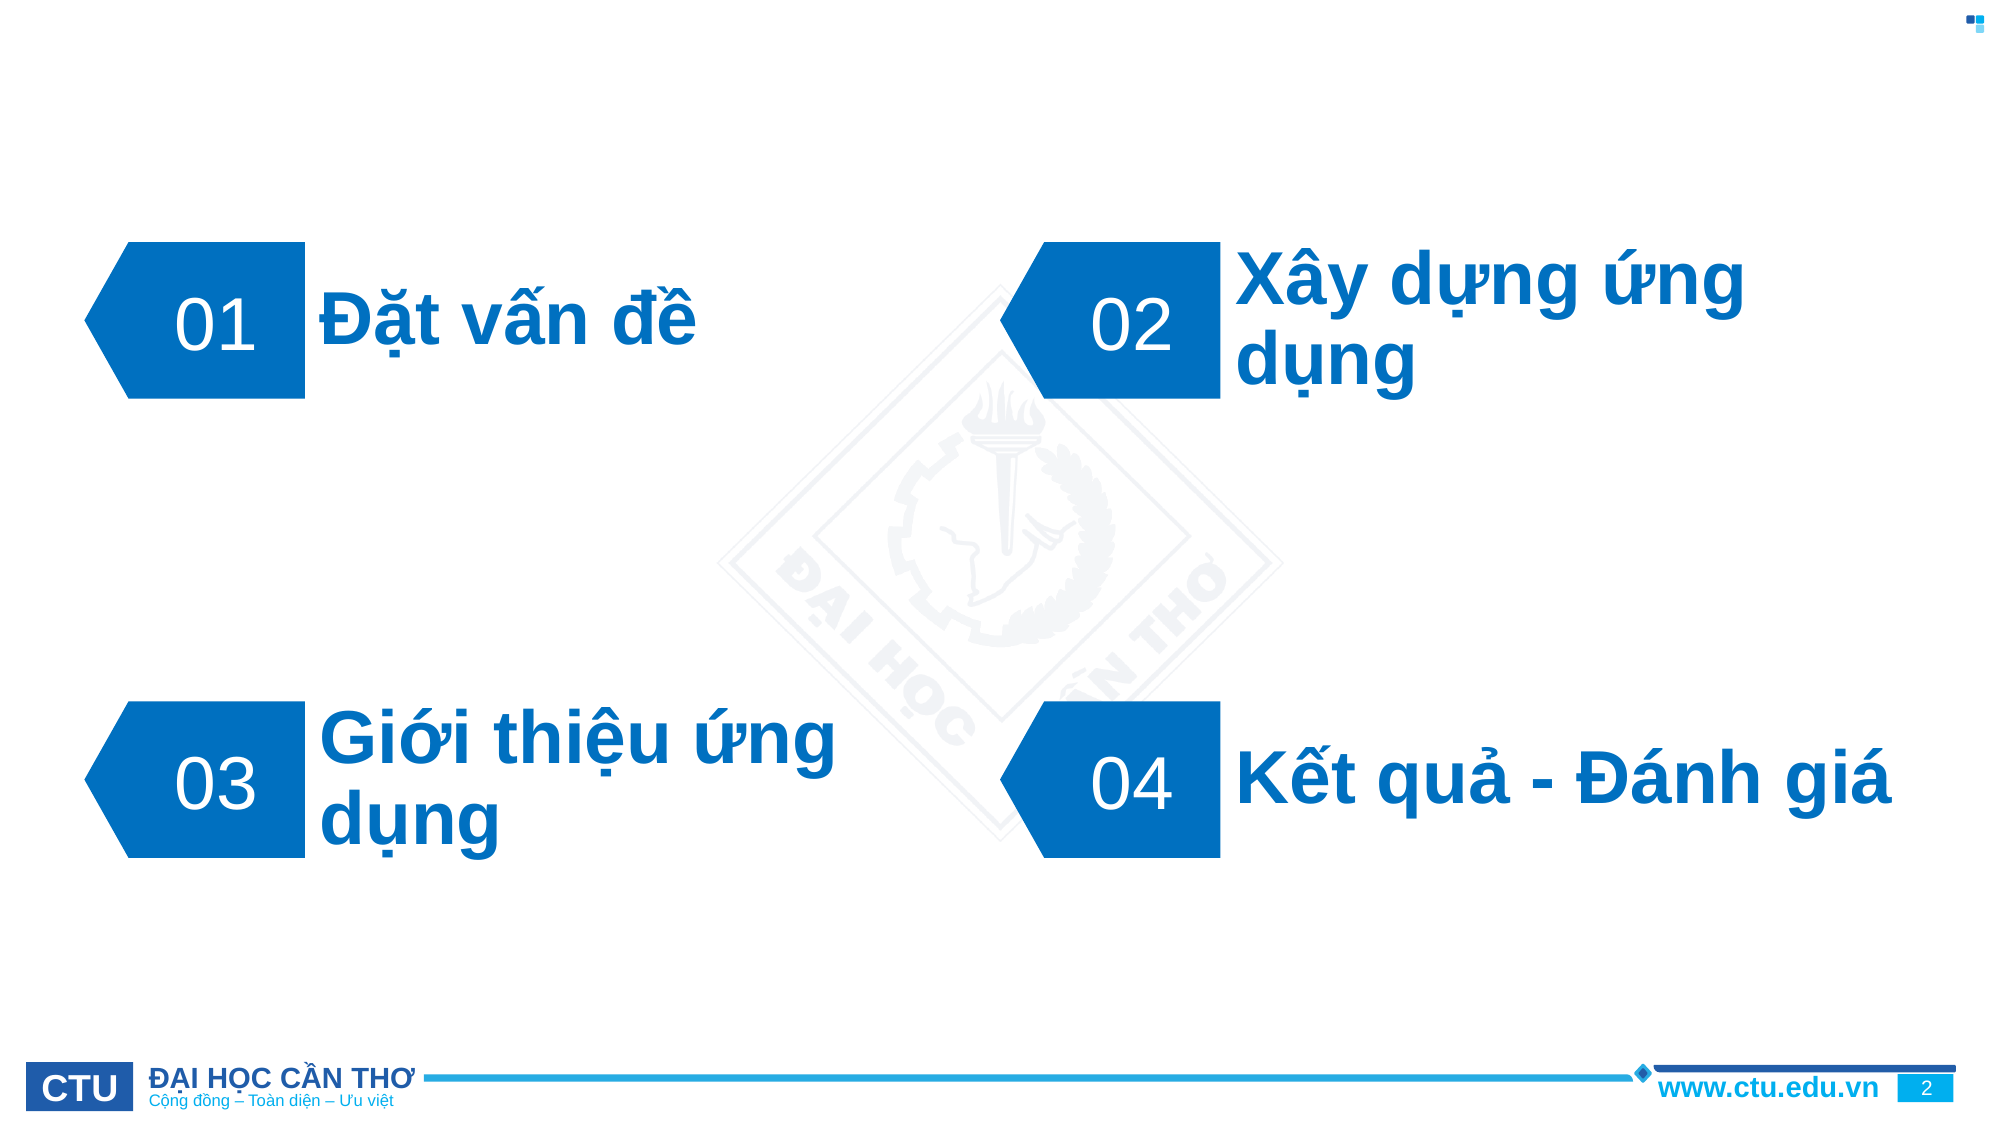

01
Đặt vấn đề
02
Xây dựng ứng dụng
03
Giới thiệu ứng dụng
04
Kết quả - Đánh giá